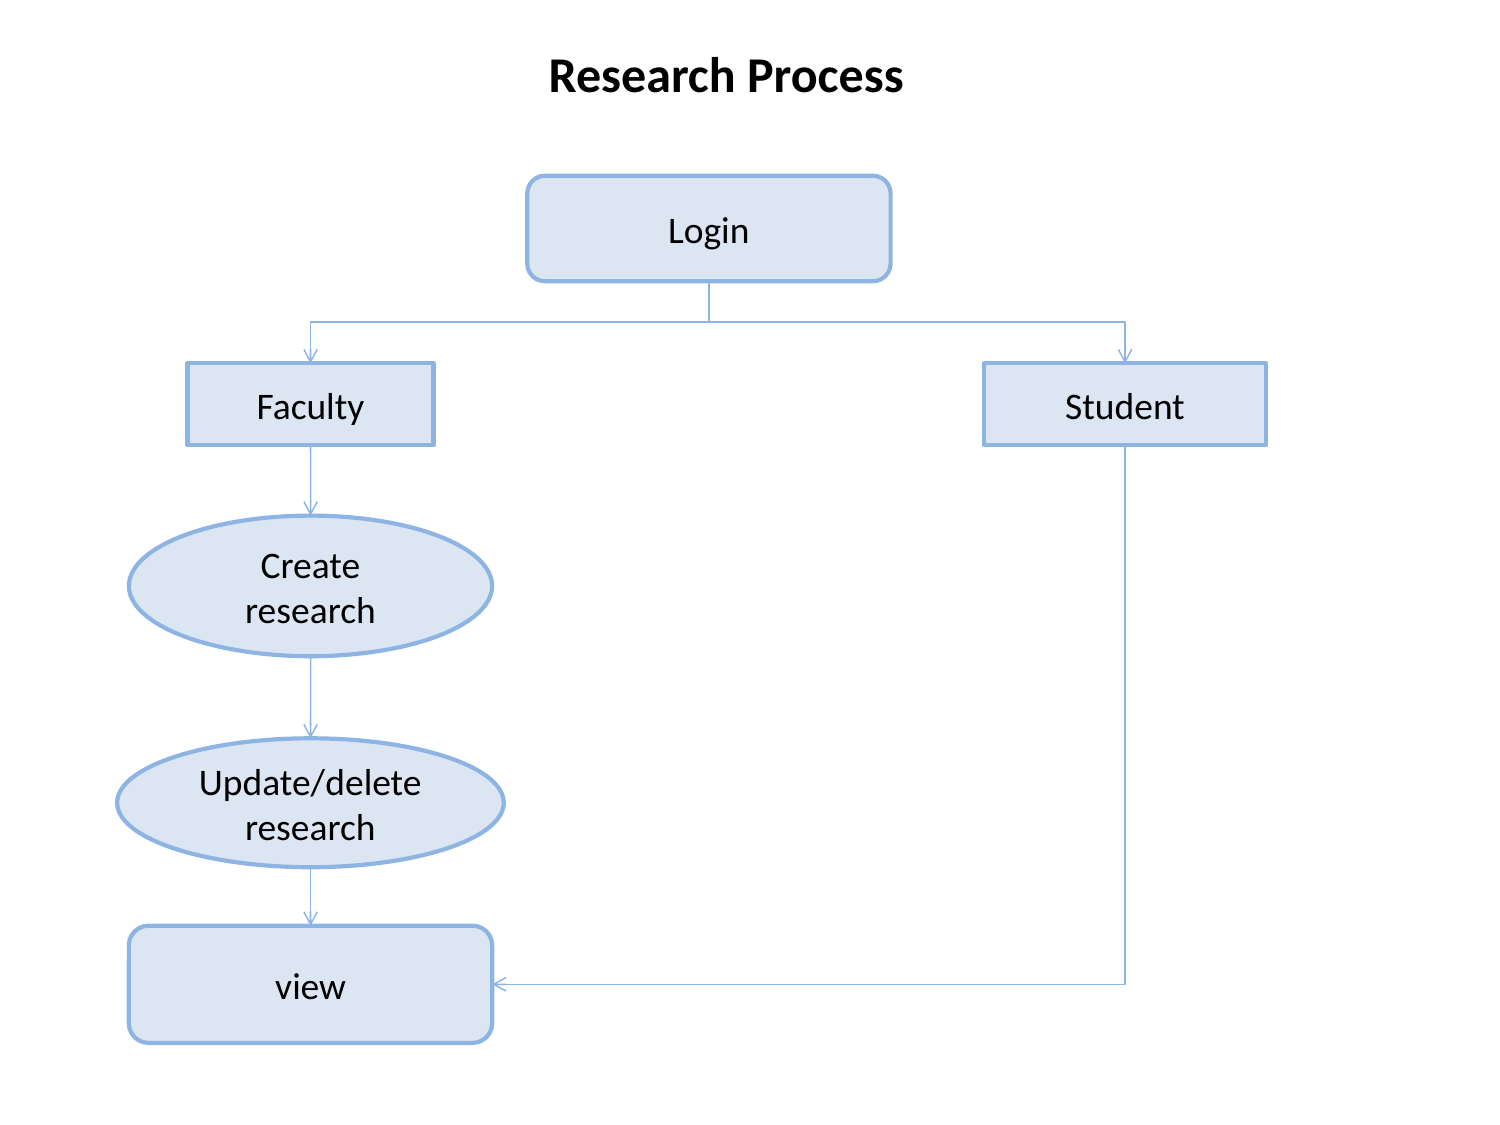

Research Process
Login
Faculty
Student
Create research
Update/delete
research
view